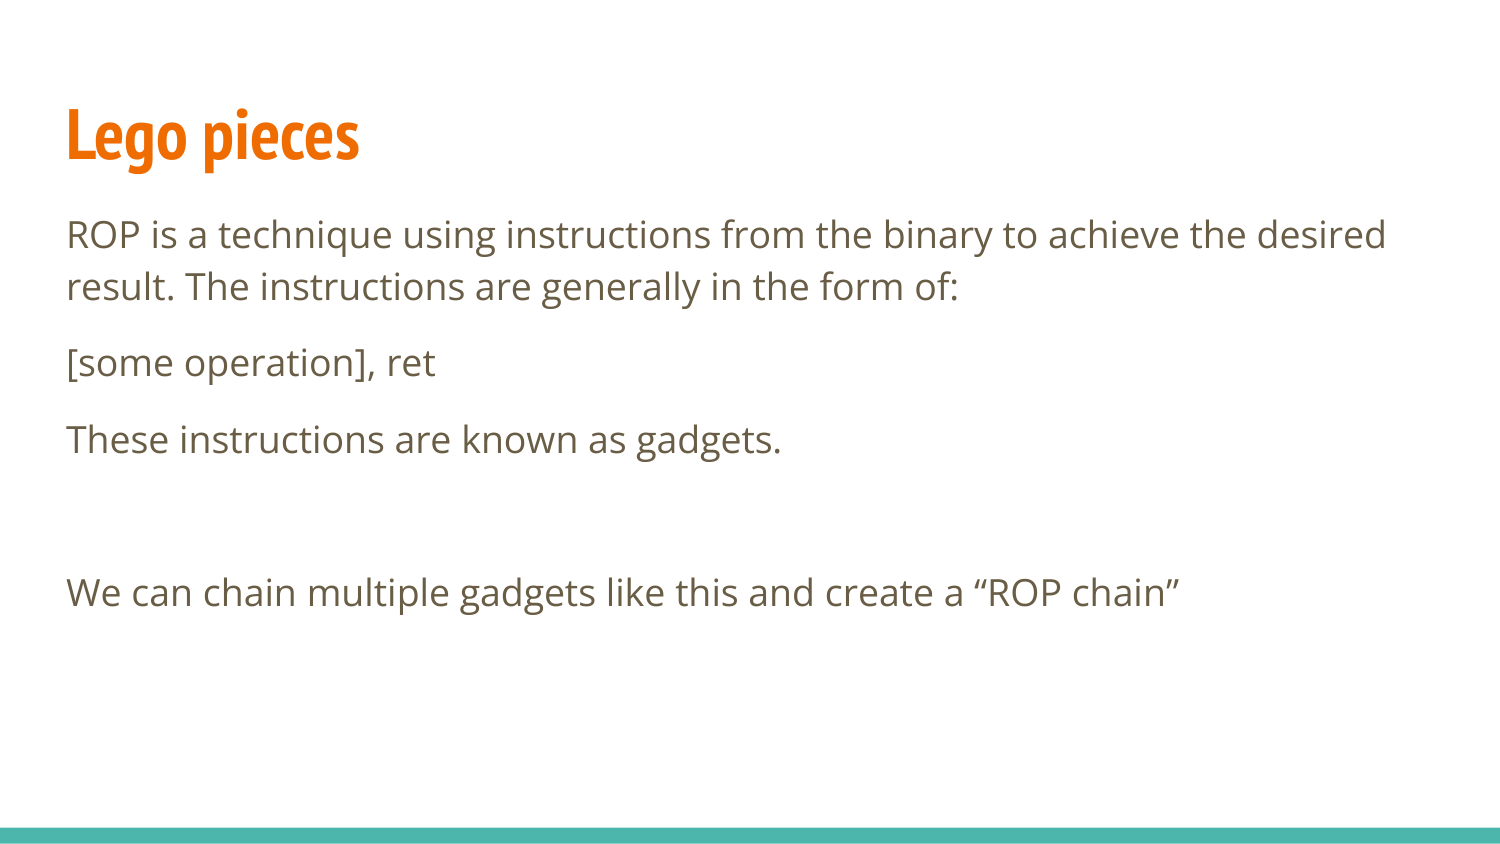

# Lego pieces
ROP is a technique using instructions from the binary to achieve the desired result. The instructions are generally in the form of:
[some operation], ret
These instructions are known as gadgets.

We can chain multiple gadgets like this and create a “ROP chain”